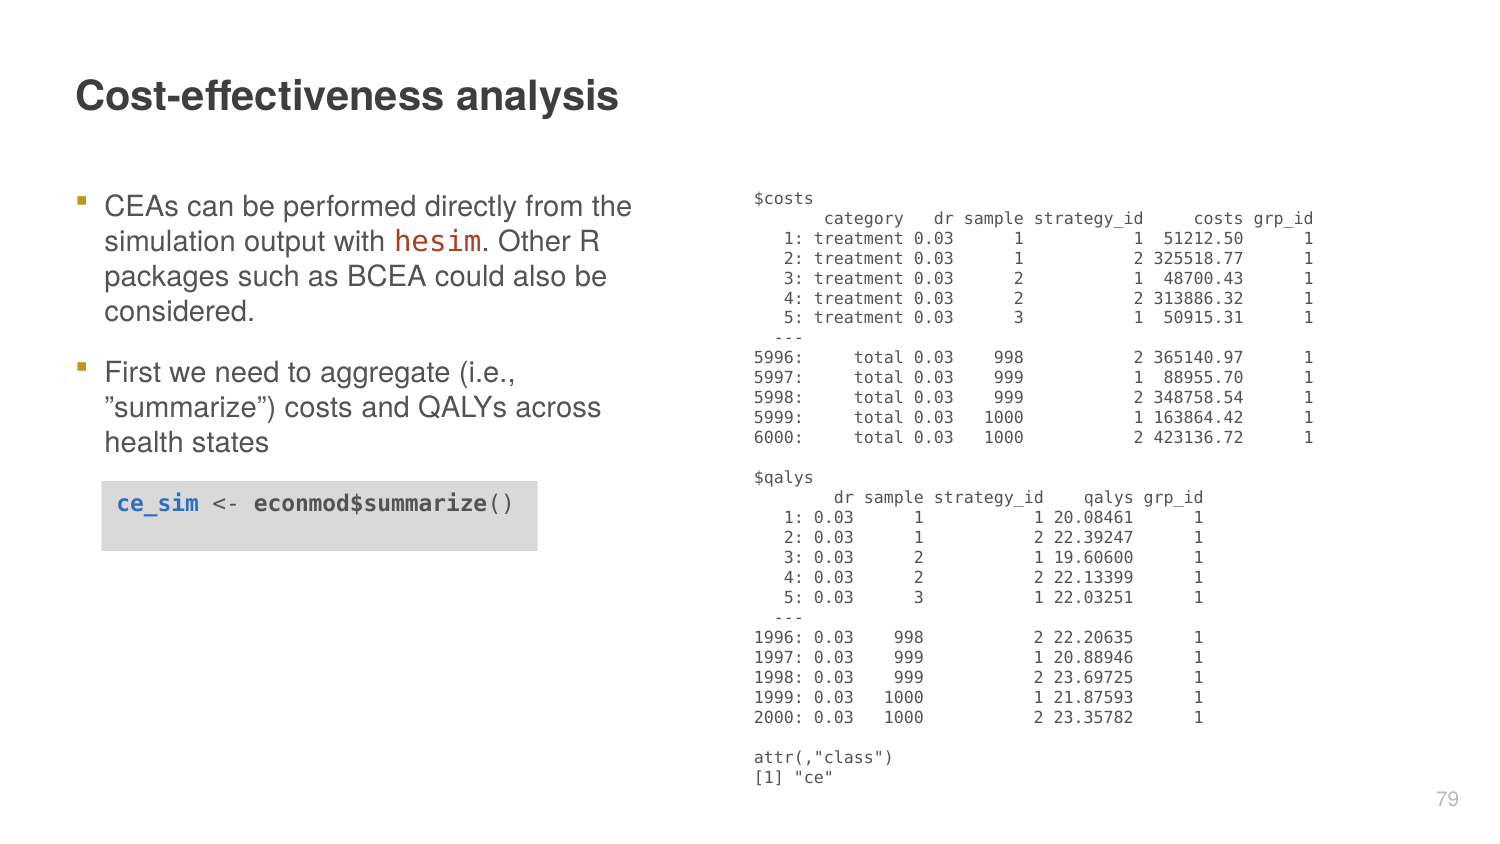

# Cost-effectiveness analysis
$costs
       category   dr sample strategy_id     costs grp_id
   1: treatment 0.03      1           1  51212.50      1
   2: treatment 0.03      1           2 325518.77      1
   3: treatment 0.03      2           1  48700.43      1
   4: treatment 0.03      2           2 313886.32      1
   5: treatment 0.03      3           1  50915.31      1
  ---
5996:     total 0.03    998           2 365140.97      1
5997:     total 0.03    999           1  88955.70      1
5998:     total 0.03    999           2 348758.54      1
5999:     total 0.03   1000           1 163864.42      1
6000:     total 0.03   1000           2 423136.72      1

$qalys
        dr sample strategy_id    qalys grp_id
   1: 0.03      1           1 20.08461      1
   2: 0.03      1           2 22.39247      1
   3: 0.03      2           1 19.60600      1
   4: 0.03      2           2 22.13399      1
   5: 0.03      3           1 22.03251      1
  ---
1996: 0.03    998           2 22.20635      1
1997: 0.03    999           1 20.88946      1
1998: 0.03    999           2 23.69725      1
1999: 0.03   1000           1 21.87593      1
2000: 0.03   1000           2 23.35782      1

attr(,"class")
[1] "ce"
CEAs can be performed directly from the simulation output with hesim. Other R packages such as BCEA could also be considered.
First we need to aggregate (i.e., ”summarize”) costs and QALYs across health states

ce_sim <- econmod$summarize()

79